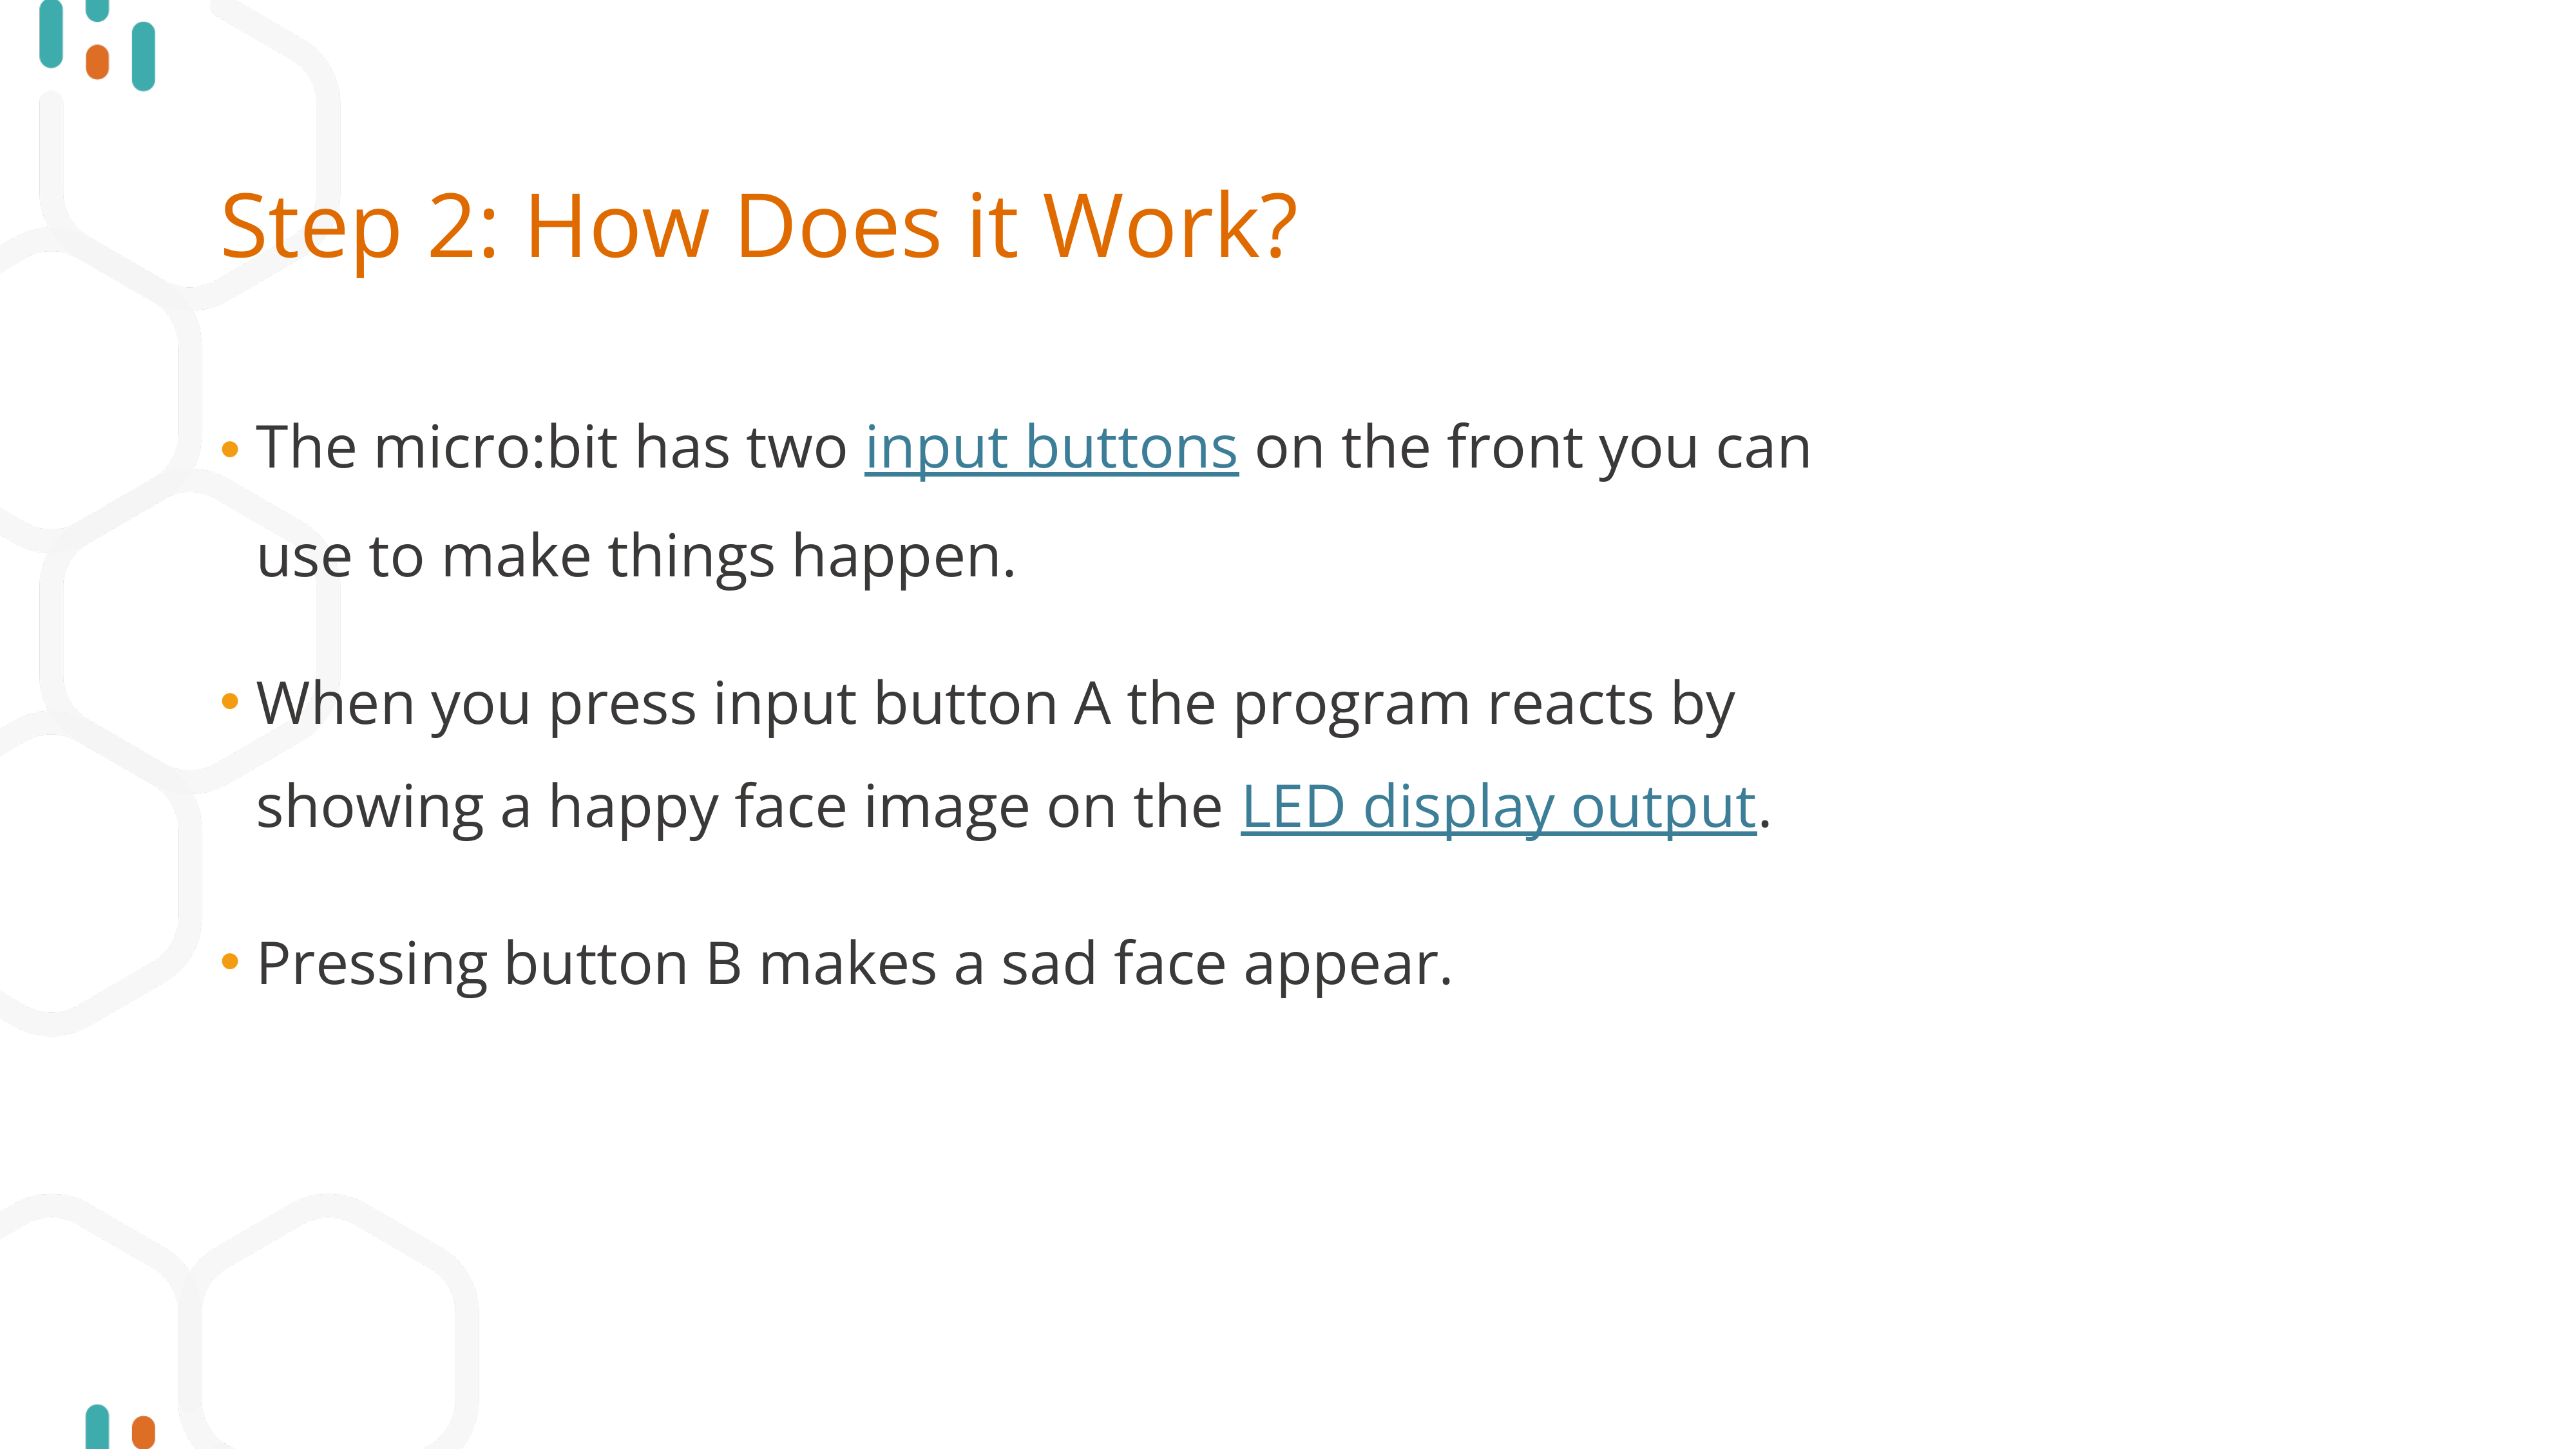

# Step 2: How Does it Work?

The micro:bit has two input buttons on the front you can use to make things happen.
When you press input button A the program reacts by showing a happy face image on the LED display output.
Pressing button B makes a sad face appear.